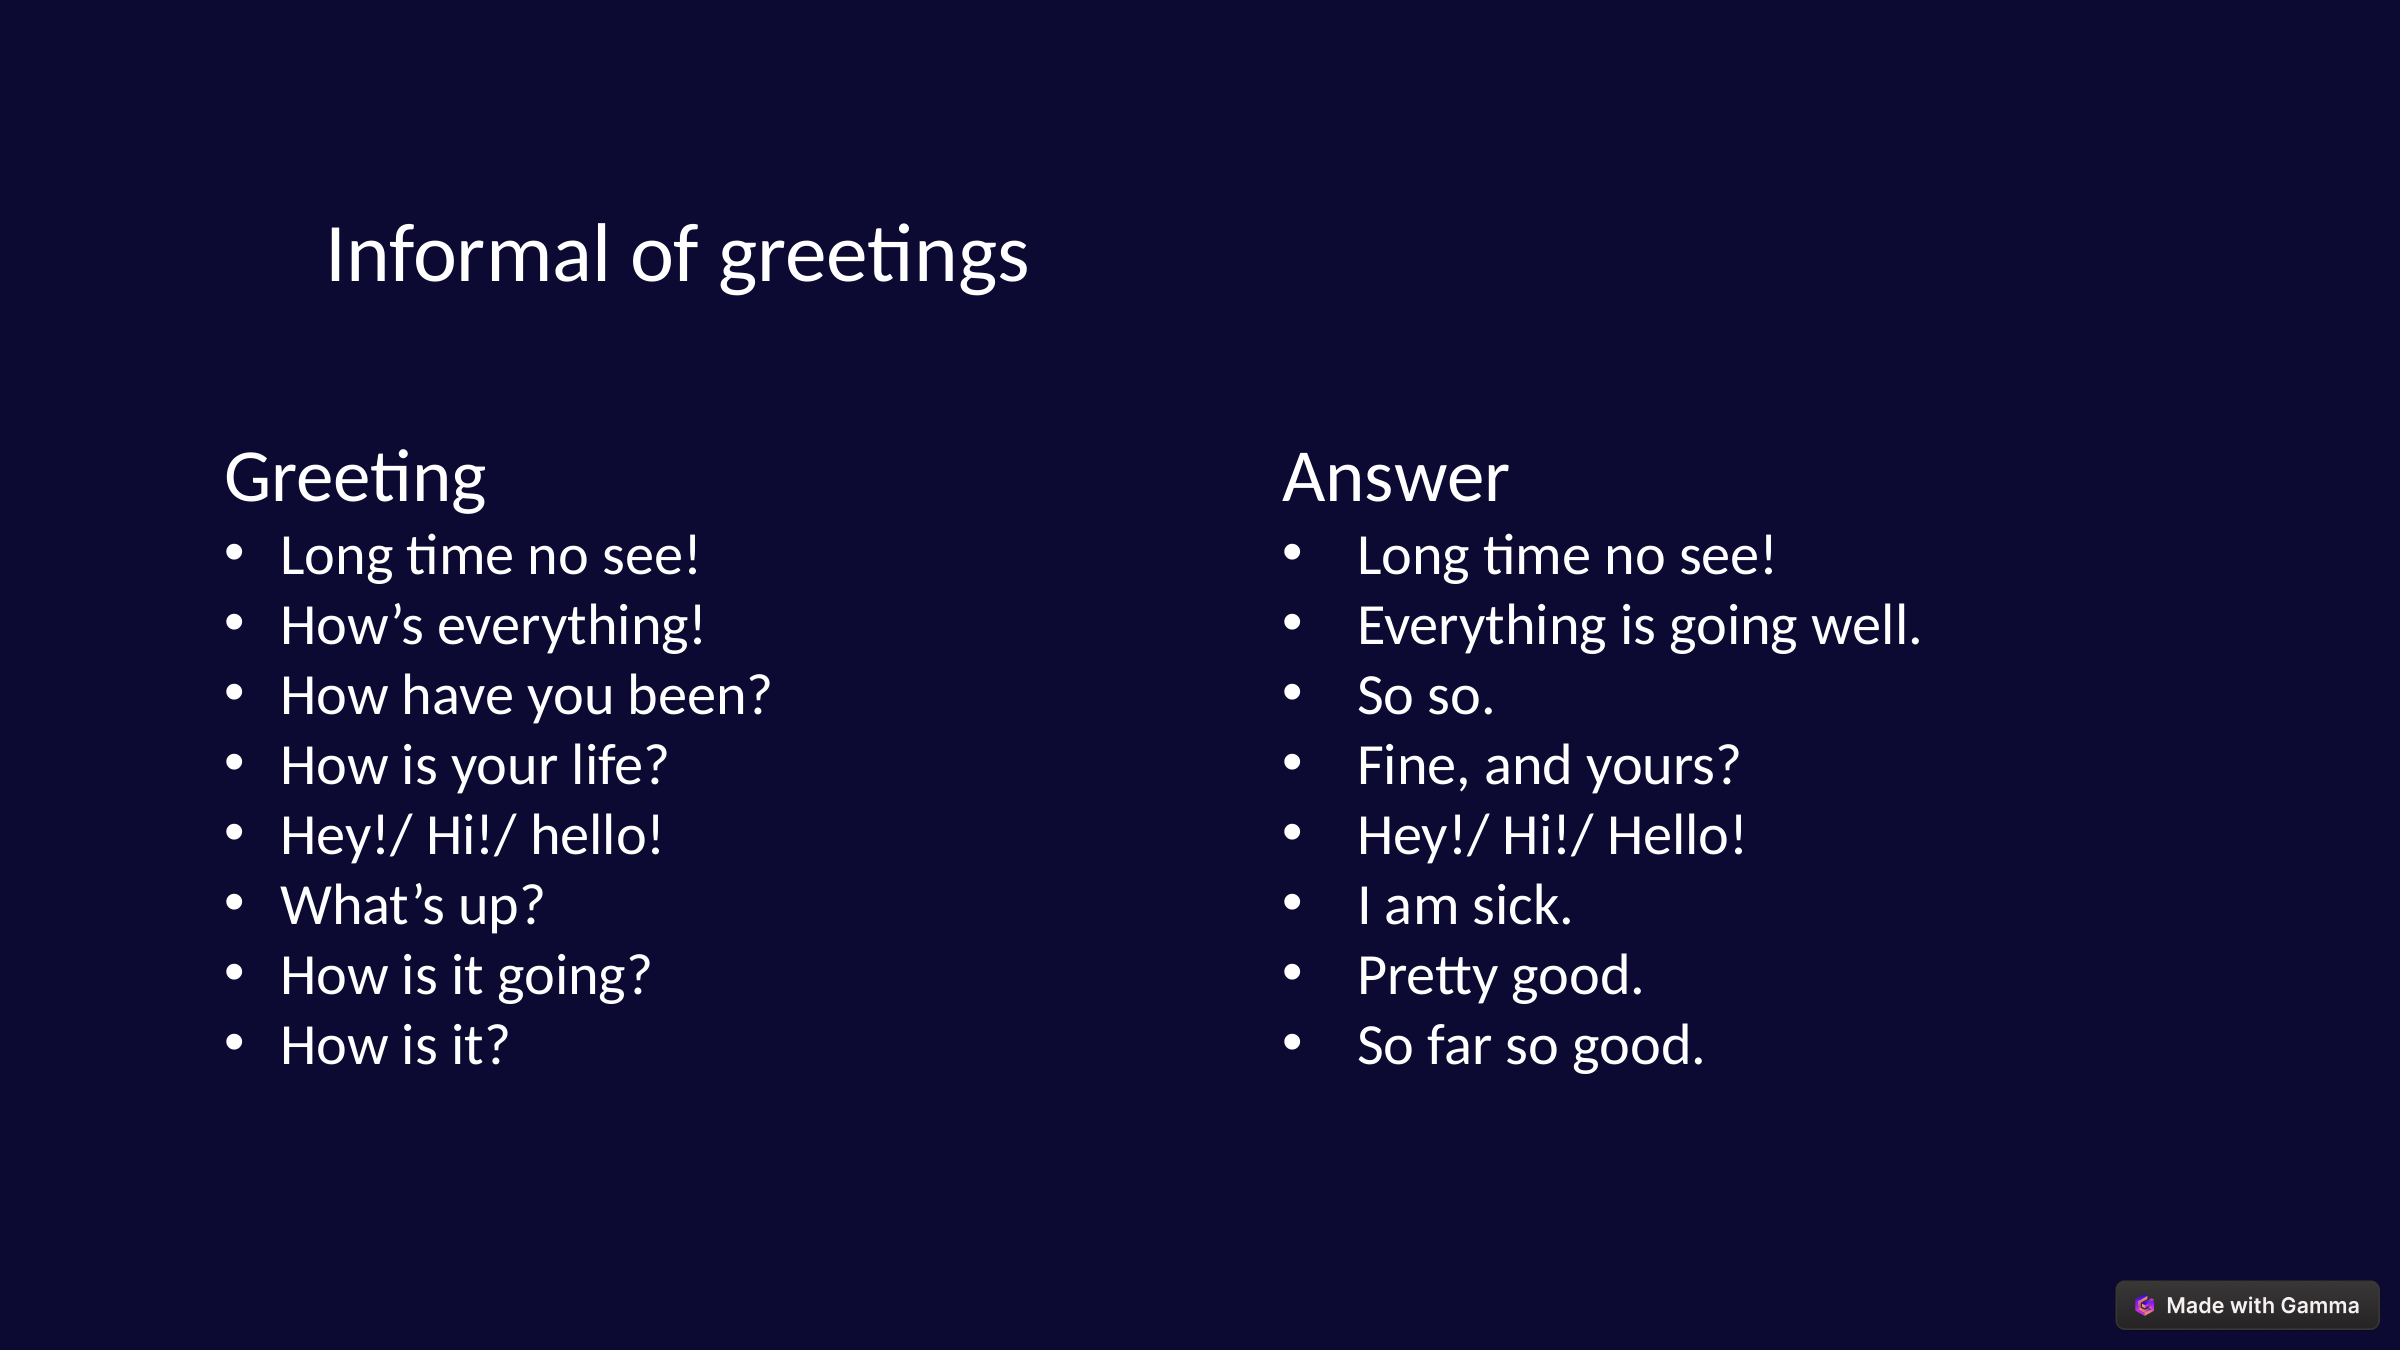

Informal of greetings
Greeting
Long time no see!
How’s everything!
How have you been?
How is your life?
Hey!/ Hi!/ hello!
What’s up?
How is it going?
How is it?

Answer
Long time no see!
Everything is going well.
So so.
Fine, and yours?
Hey!/ Hi!/ Hello!
I am sick.
Pretty good.
So far so good.